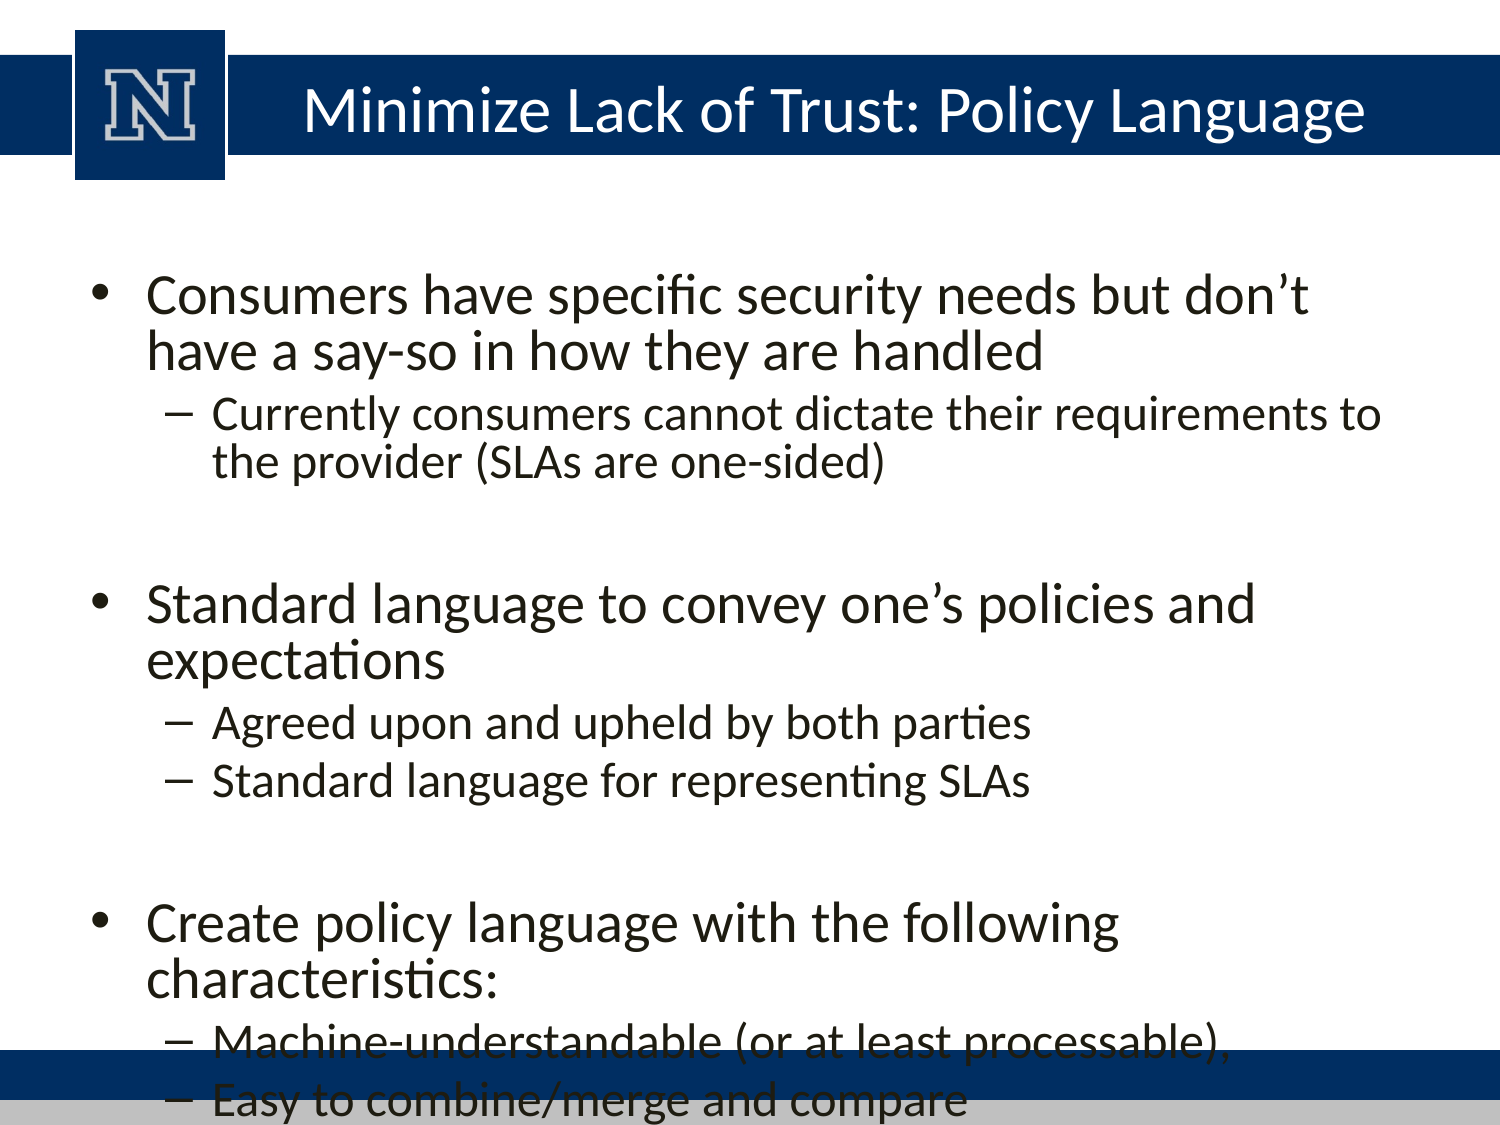

# Minimize Lack of Trust: Policy Language
Consumers have specific security needs but don’t have a say-so in how they are handled
Currently consumers cannot dictate their requirements to the provider (SLAs are one-sided)

Standard language to convey one’s policies and expectations
Agreed upon and upheld by both parties
Standard language for representing SLAs

Create policy language with the following characteristics:
Machine-understandable (or at least processable),
Easy to combine/merge and compare